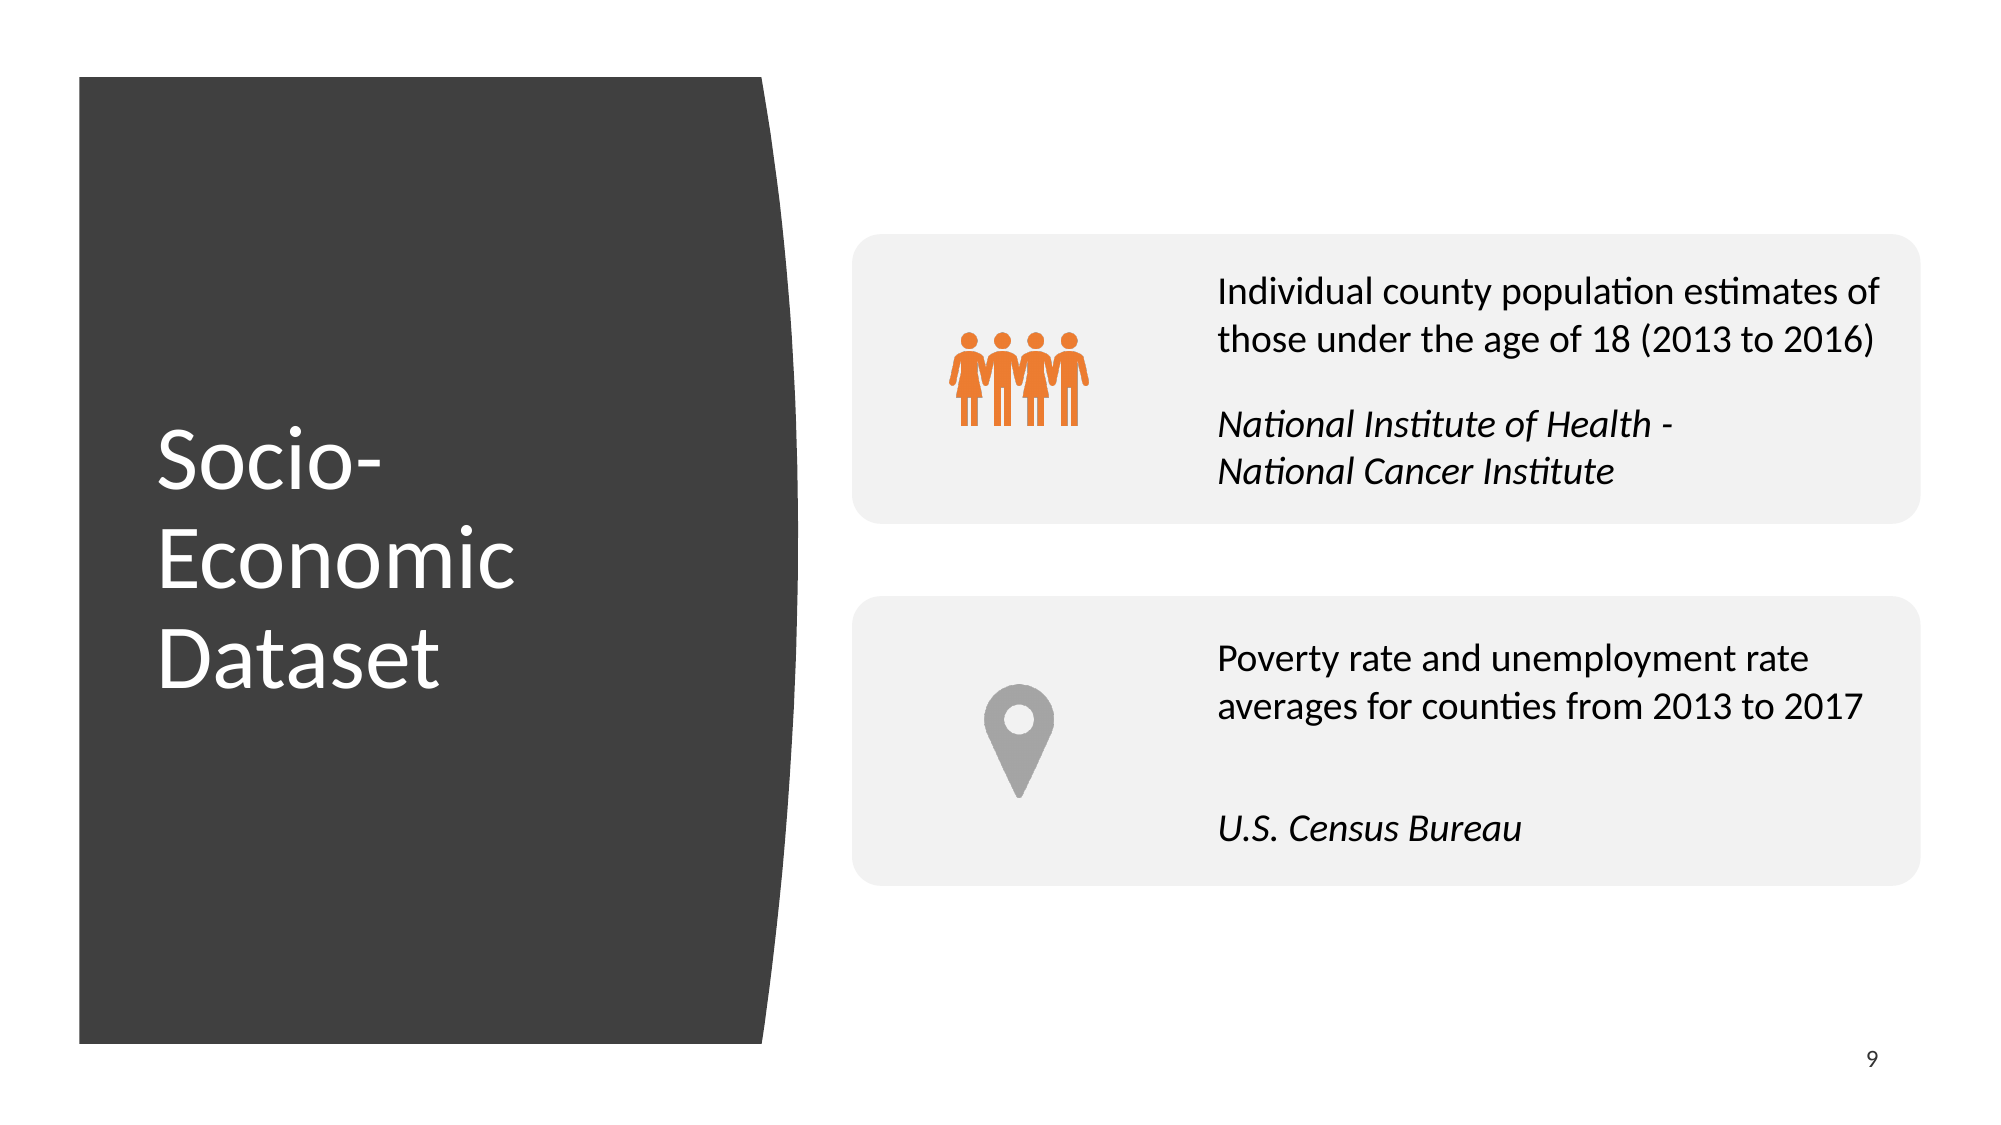

# Socio-Economic Dataset

Individual county population estimates of those under the age of 18 (2013 to 2016)
National Institute of Health -
National Cancer Institute

Poverty rate and unemployment rate averages for counties from 2013 to 2017

U.S. Census Bureau

9